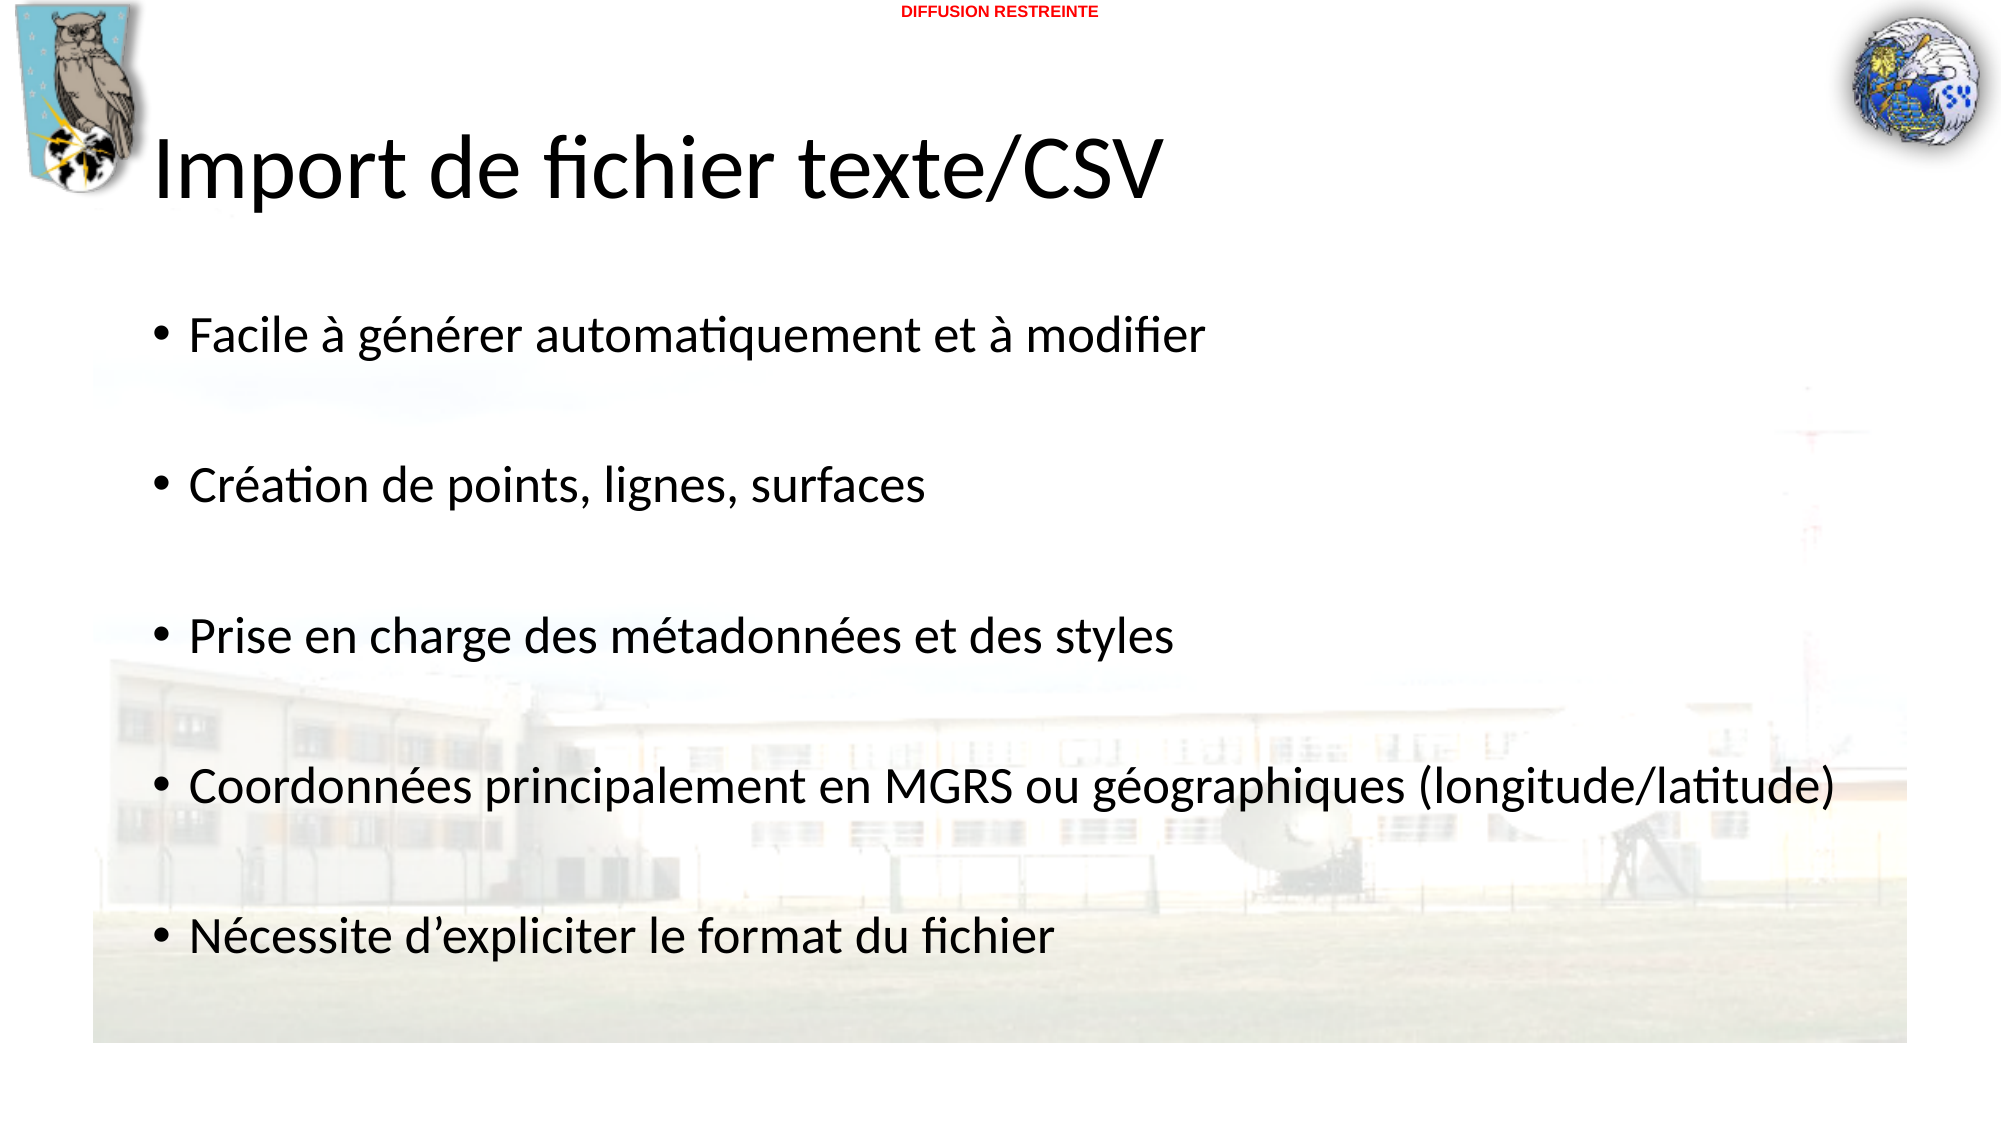

# Import de fichier texte/CSV
Facile à générer automatiquement et à modifier

Création de points, lignes, surfaces

Prise en charge des métadonnées et des styles

Coordonnées principalement en MGRS ou géographiques (longitude/latitude)

Nécessite d’expliciter le format du fichier